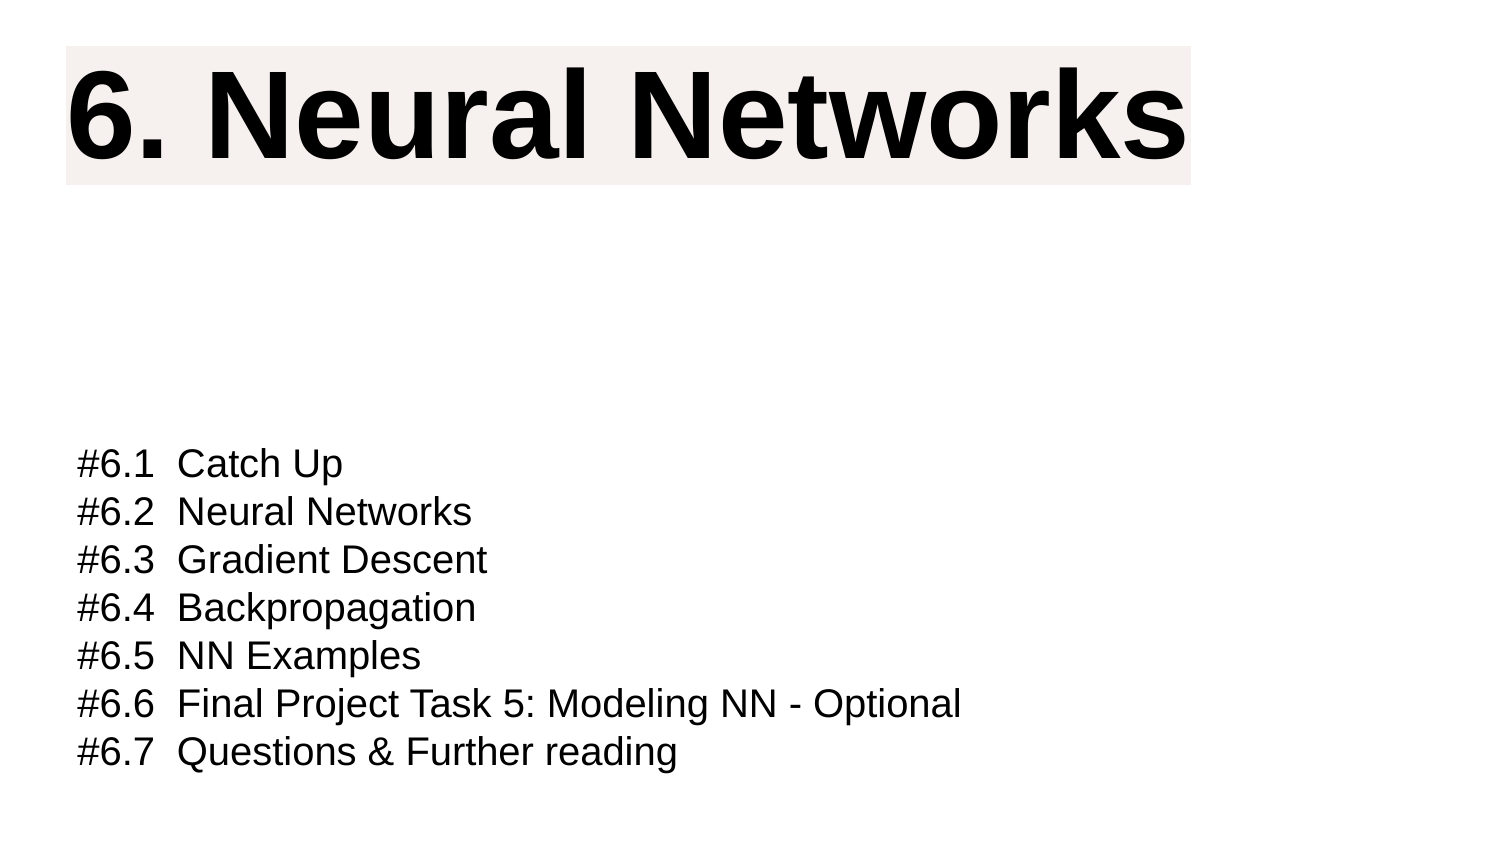

6. Neural Networks
#6.1  Catch Up
#6.2  Neural Networks
#6.3  Gradient Descent
#6.4  Backpropagation
#6.5  NN Examples
#6.6  Final Project Task 5: Modeling NN - Optional
#6.7  Questions & Further reading